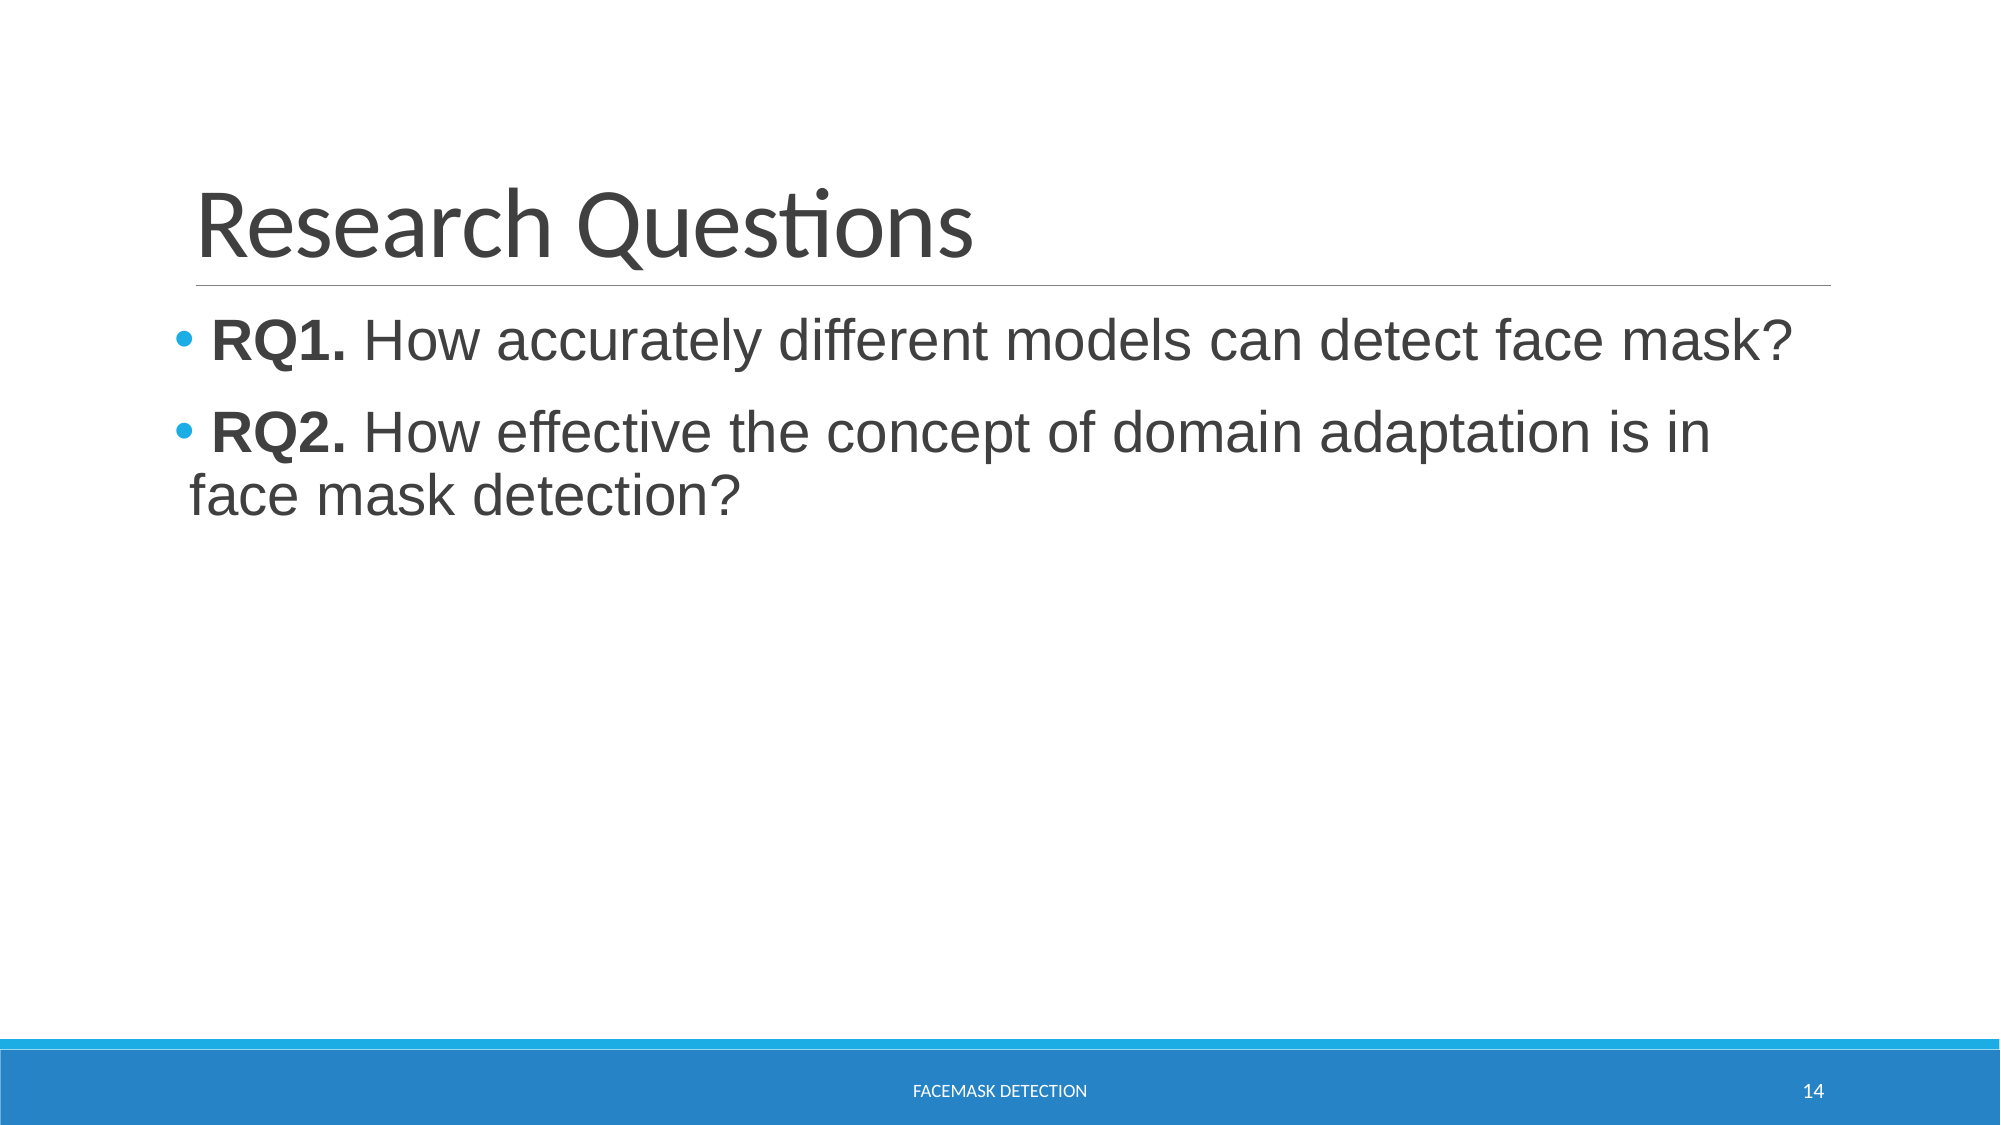

# Research Questions
 RQ1. How accurately different models can detect face mask?
 RQ2. How effective the concept of domain adaptation is in face mask detection?
Facemask detection
14